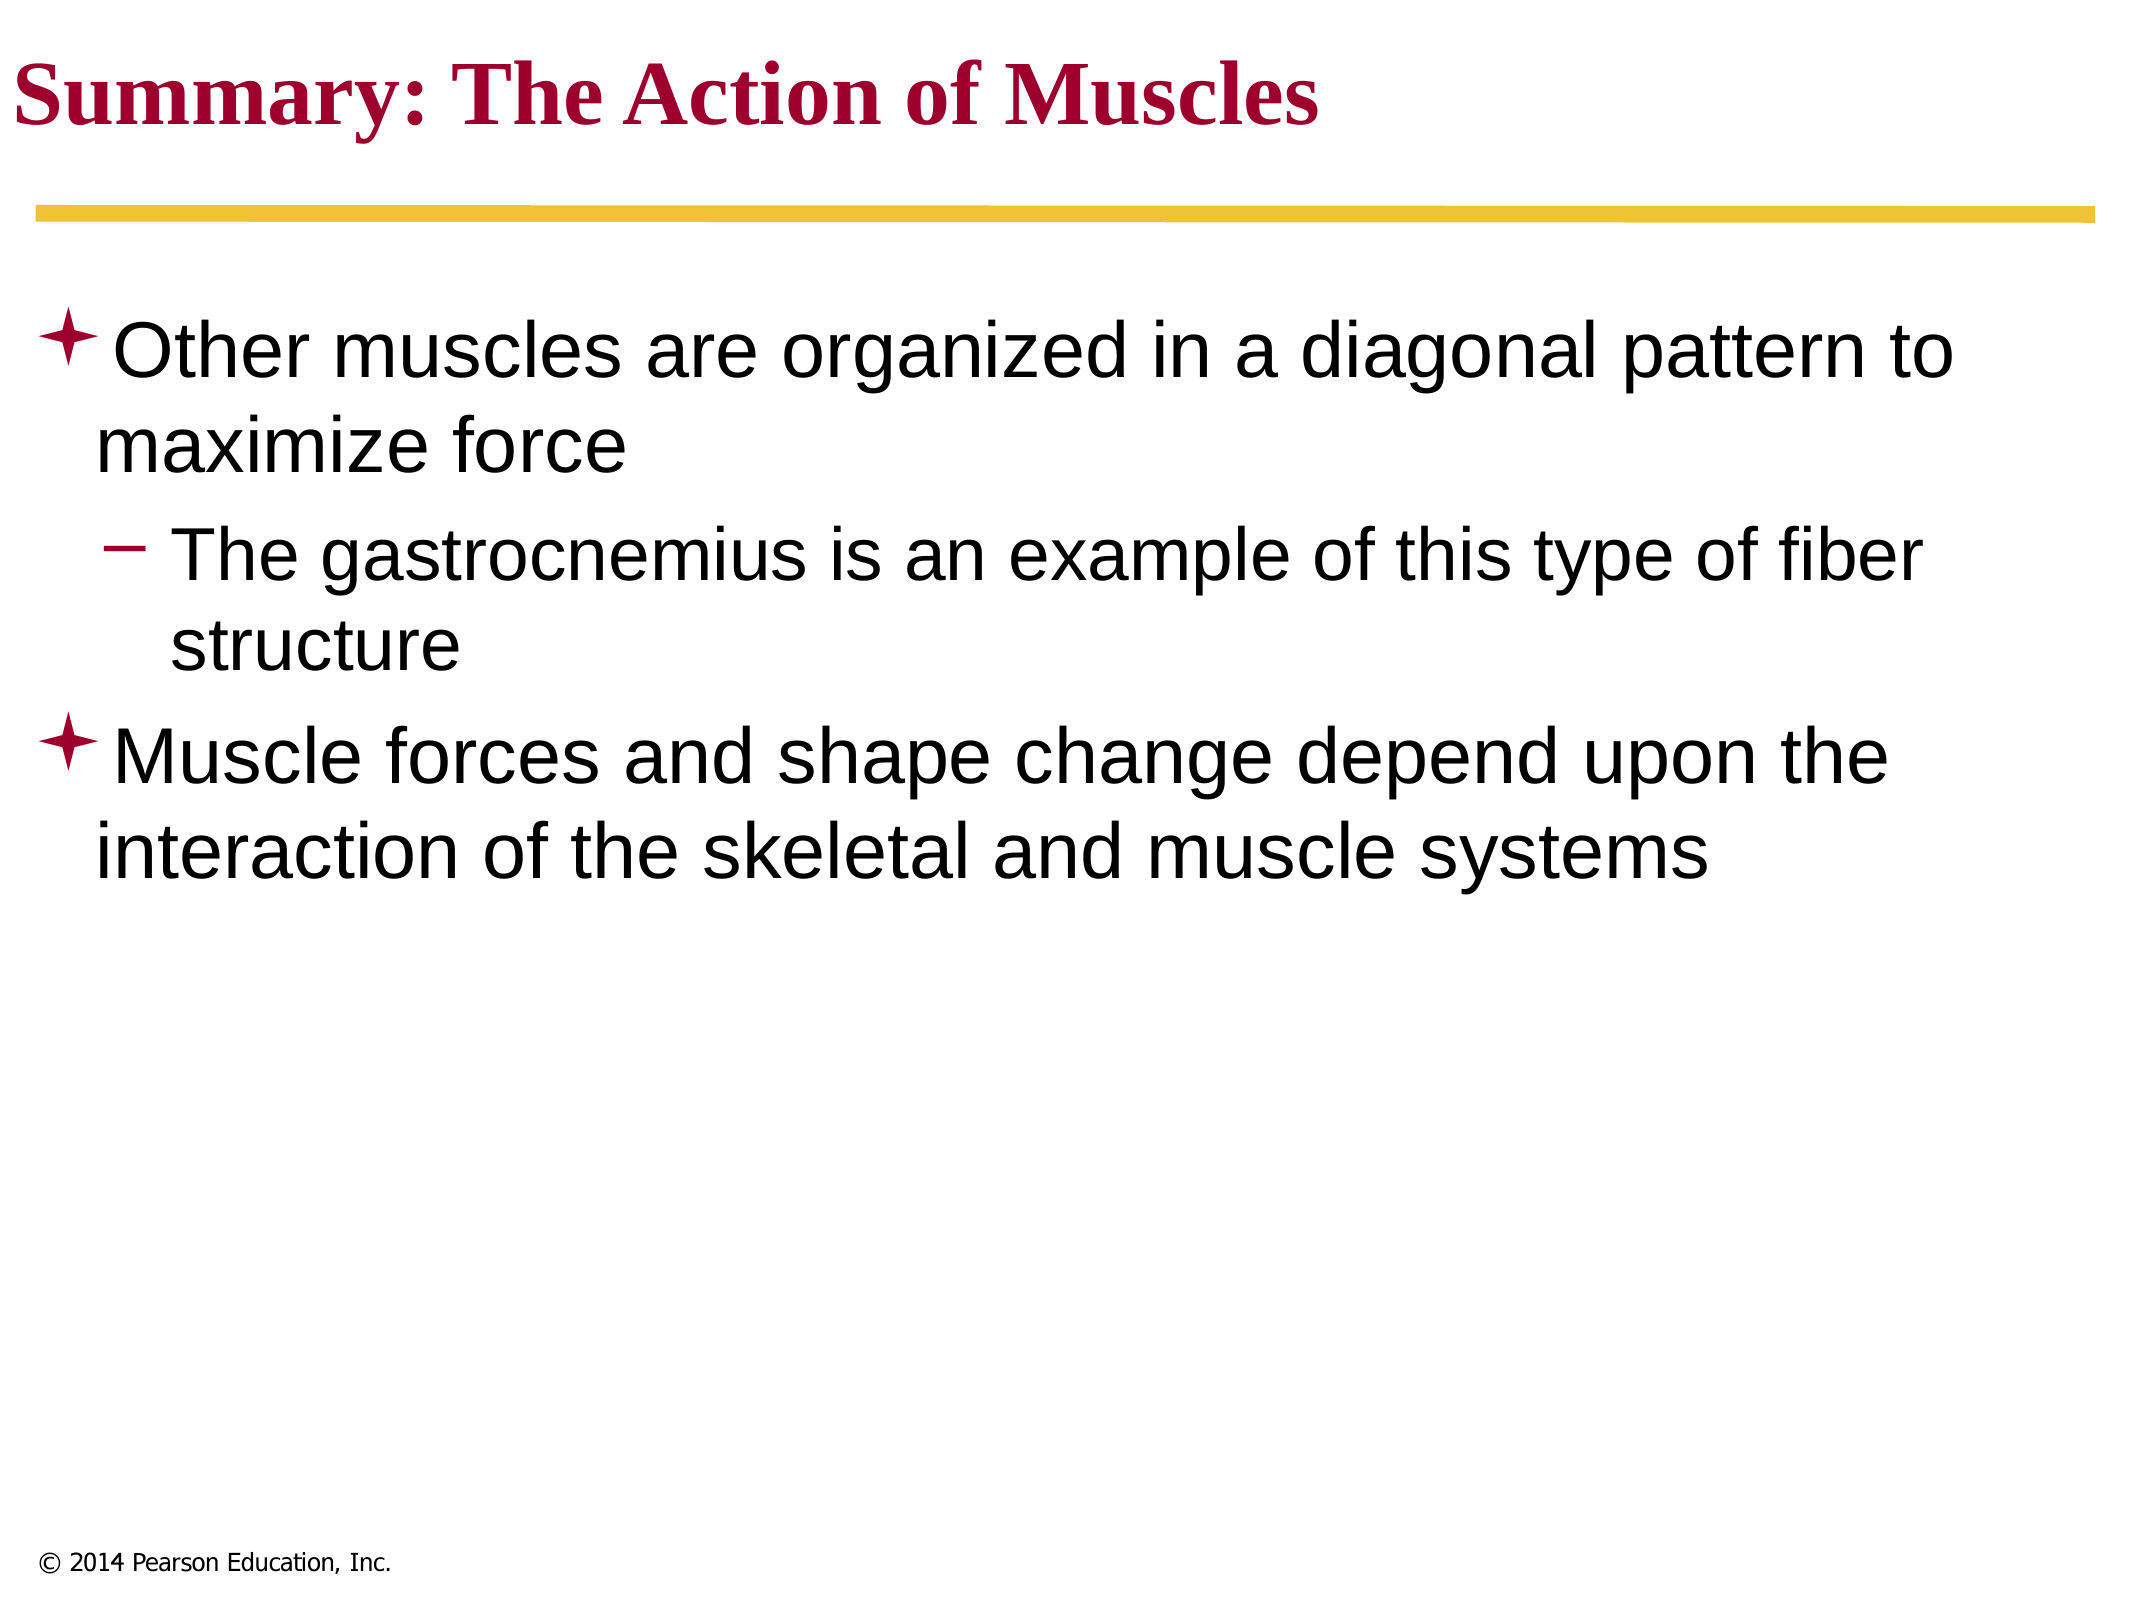

Summary: The Action of Muscles

Other muscles are organized in a diagonal pattern to maximize force
The gastrocnemius is an example of this type of fiber structure
Muscle forces and shape change depend upon the interaction of the skeletal and muscle systems